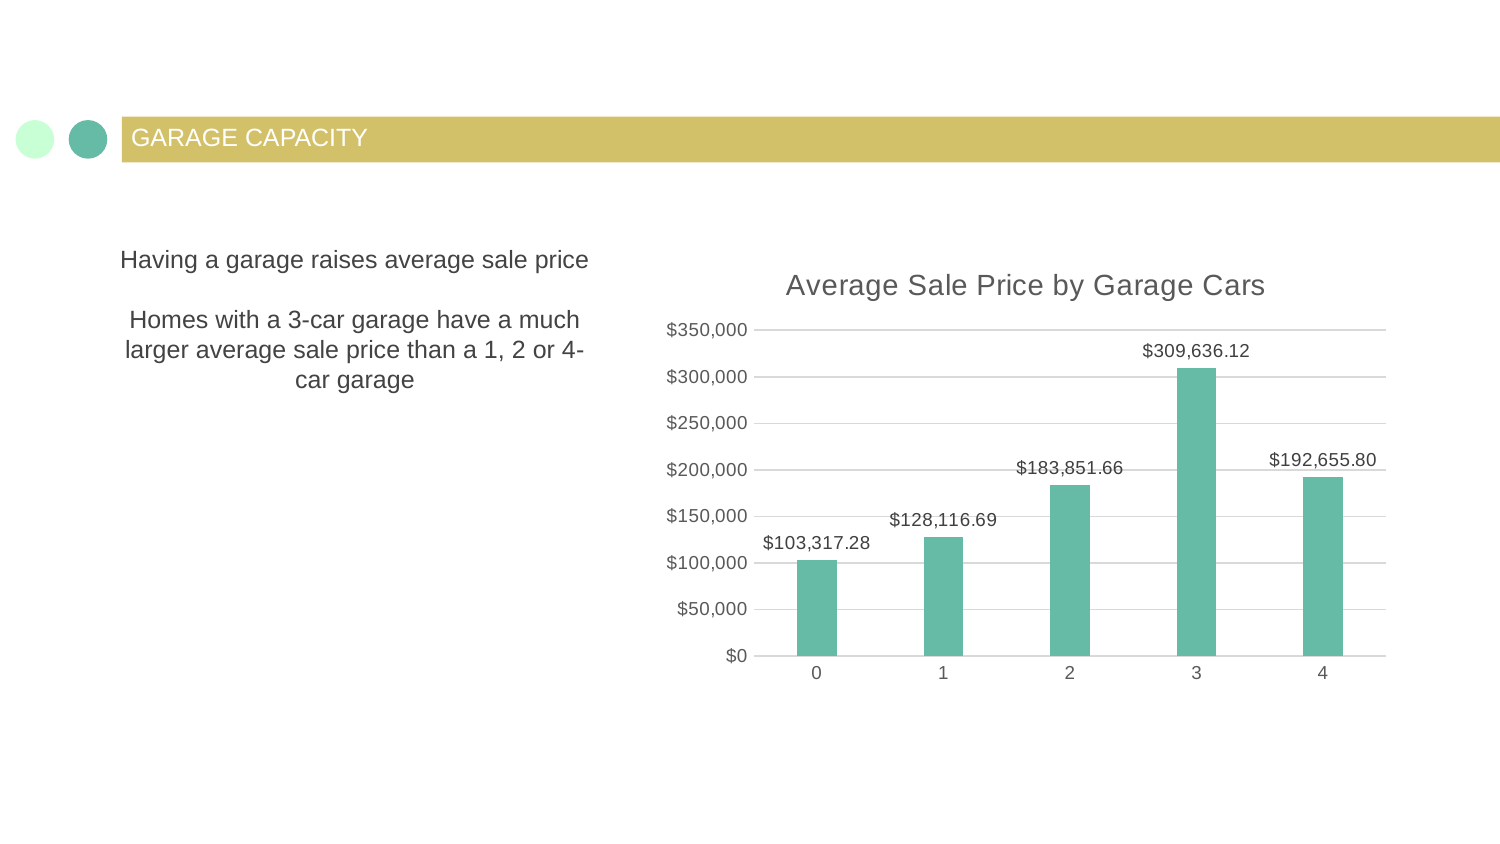

# GARAGE CAPACITY
Having a garage raises average sale price

Homes with a 3-car garage have a much larger average sale price than a 1, 2 or 4-car garage

### Chart: Average Sale Price by Garage Cars

| Category | Total |
|---|---|
| 0 | 103317.28395061729 |
| 1 | 128116.68834688347 |
| 2 | 183851.66383495147 |
| 3 | 309636.1215469613 |
| 4 | 192655.8 |